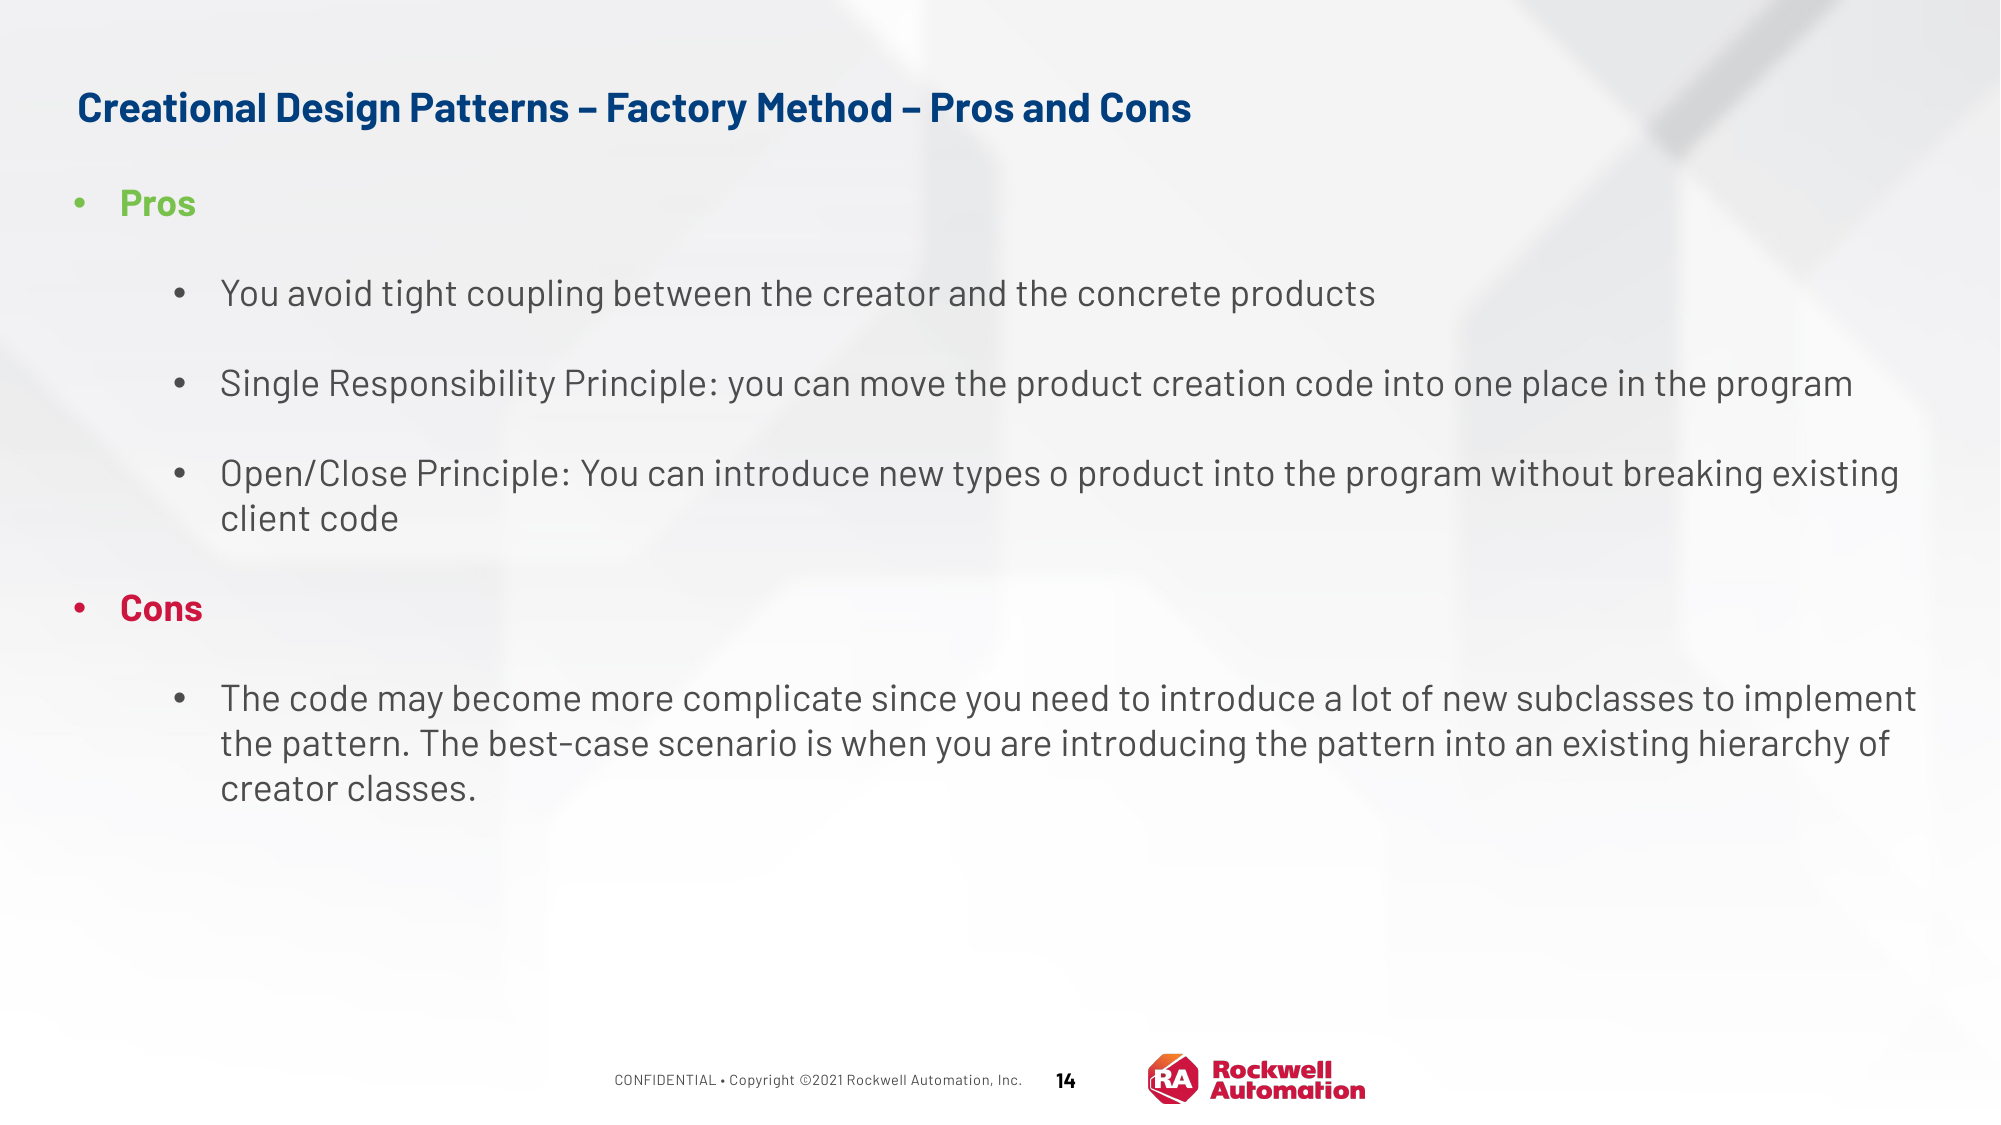

# Creational Design Patterns – Factory Method – Pros and Cons

Pros

You avoid tight coupling between the creator and the concrete products

Single Responsibility Principle: you can move the product creation code into one place in the program

Open/Close Principle: You can introduce new types o product into the program without breaking existing client code

Cons

The code may become more complicate since you need to introduce a lot of new subclasses to implement the pattern. The best-case scenario is when you are introducing the pattern into an existing hierarchy of creator classes.